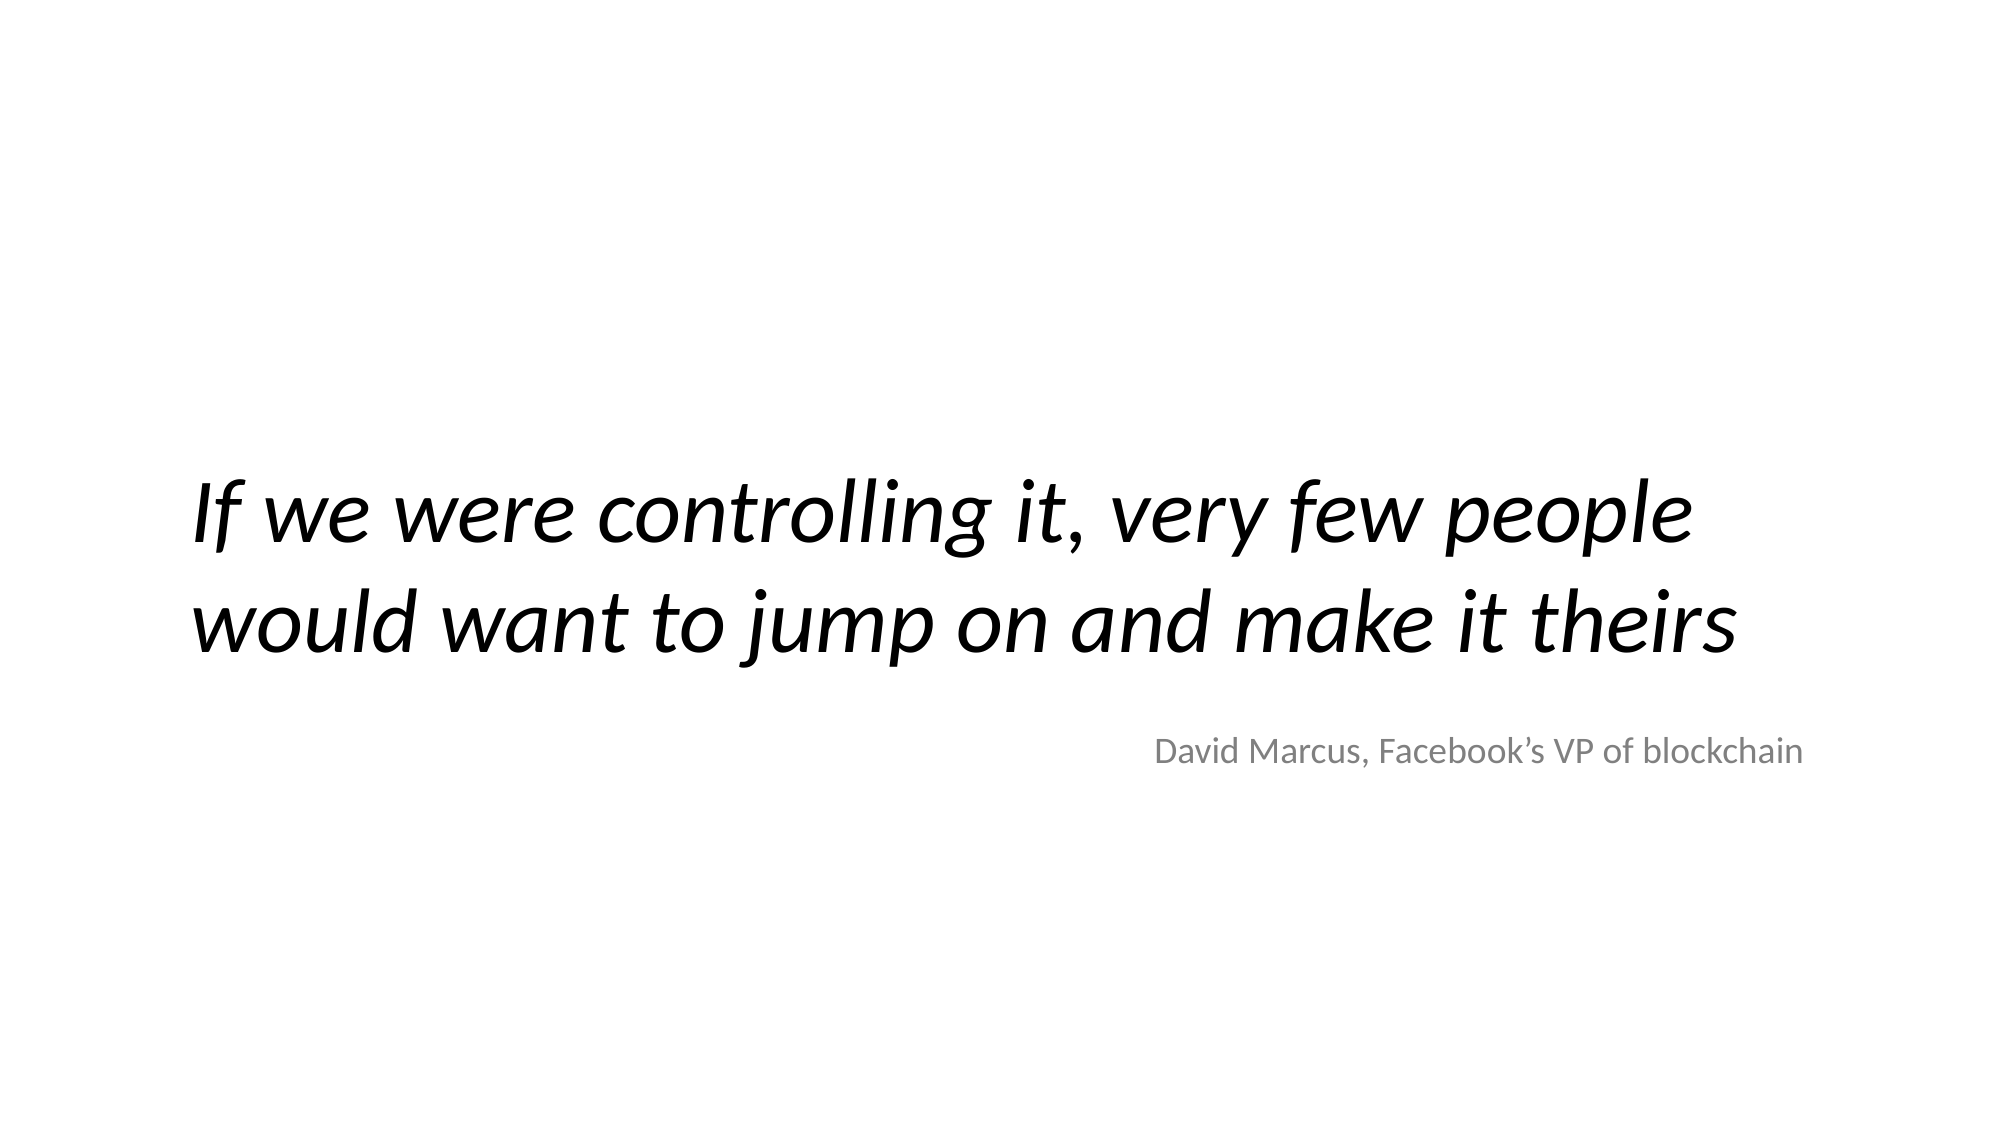

If we were controlling it, very few people would want to jump on and make it theirs
David Marcus, Facebook’s VP of blockchain